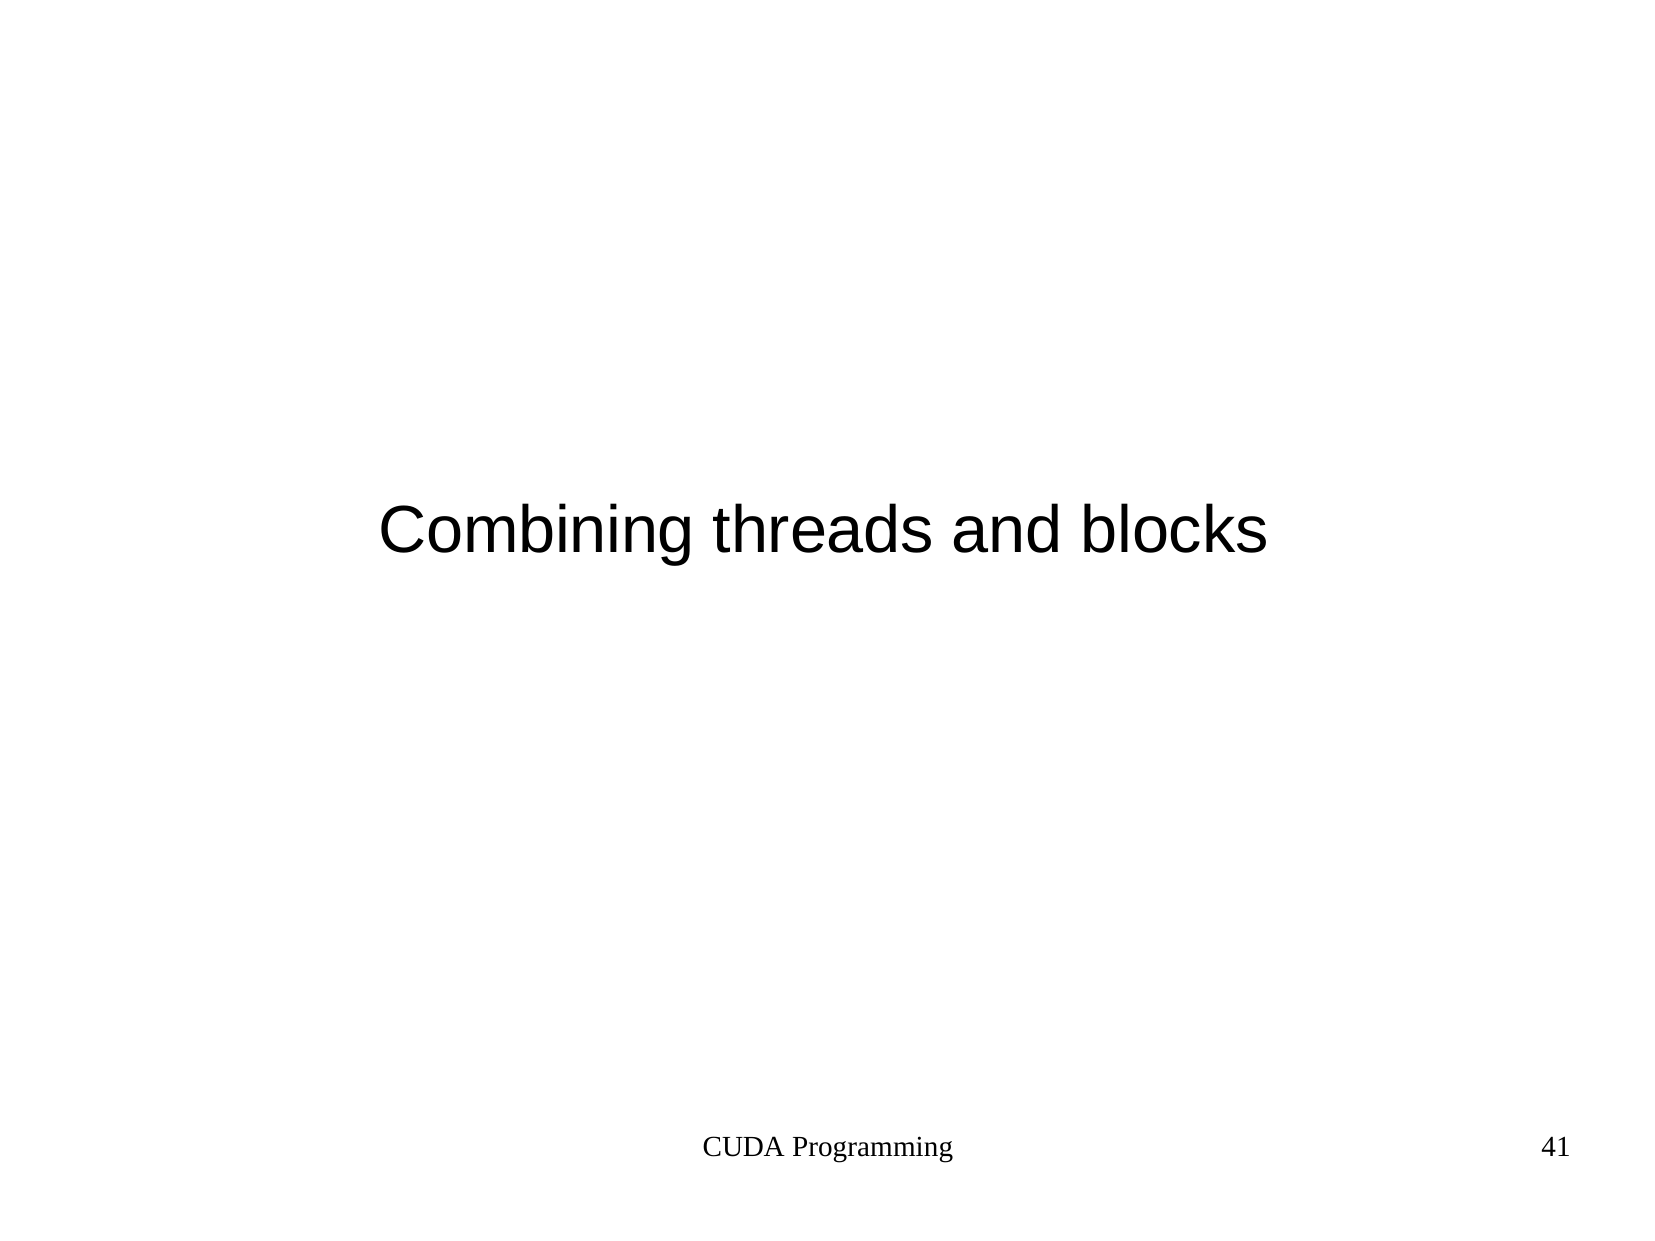

# Combining threads and blocks
CUDA Programming
41